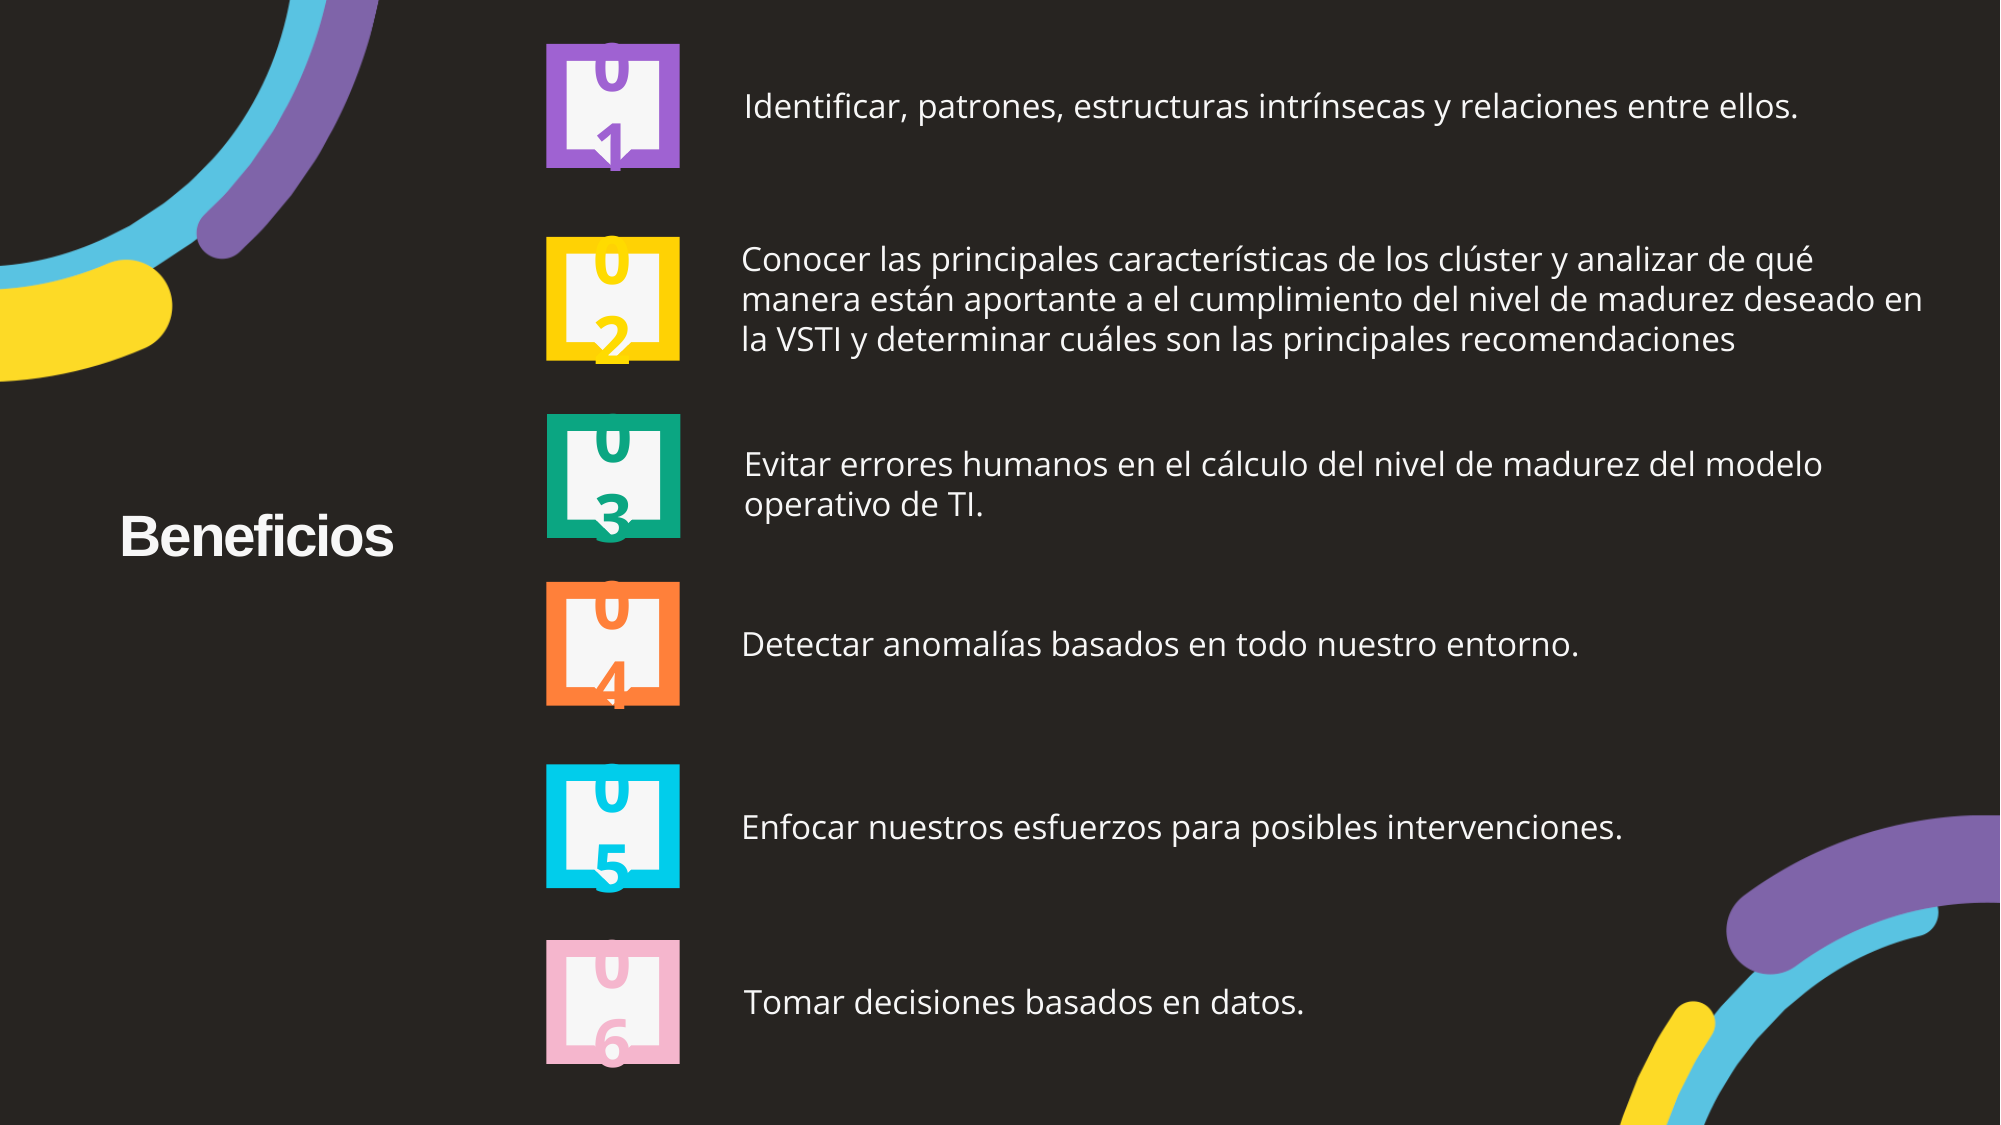

01
Identificar, patrones, estructuras intrínsecas y relaciones entre ellos.
Conocer las principales características de los clúster y analizar de qué manera están aportante a el cumplimiento del nivel de madurez deseado en la VSTI y determinar cuáles son las principales recomendaciones

02

03
Evitar errores humanos en el cálculo del nivel de madurez del modelo operativo de TI.
Beneficios

04
Detectar anomalías basados en todo nuestro entorno.

05
Enfocar nuestros esfuerzos para posibles intervenciones.

06
Tomar decisiones basados en datos.